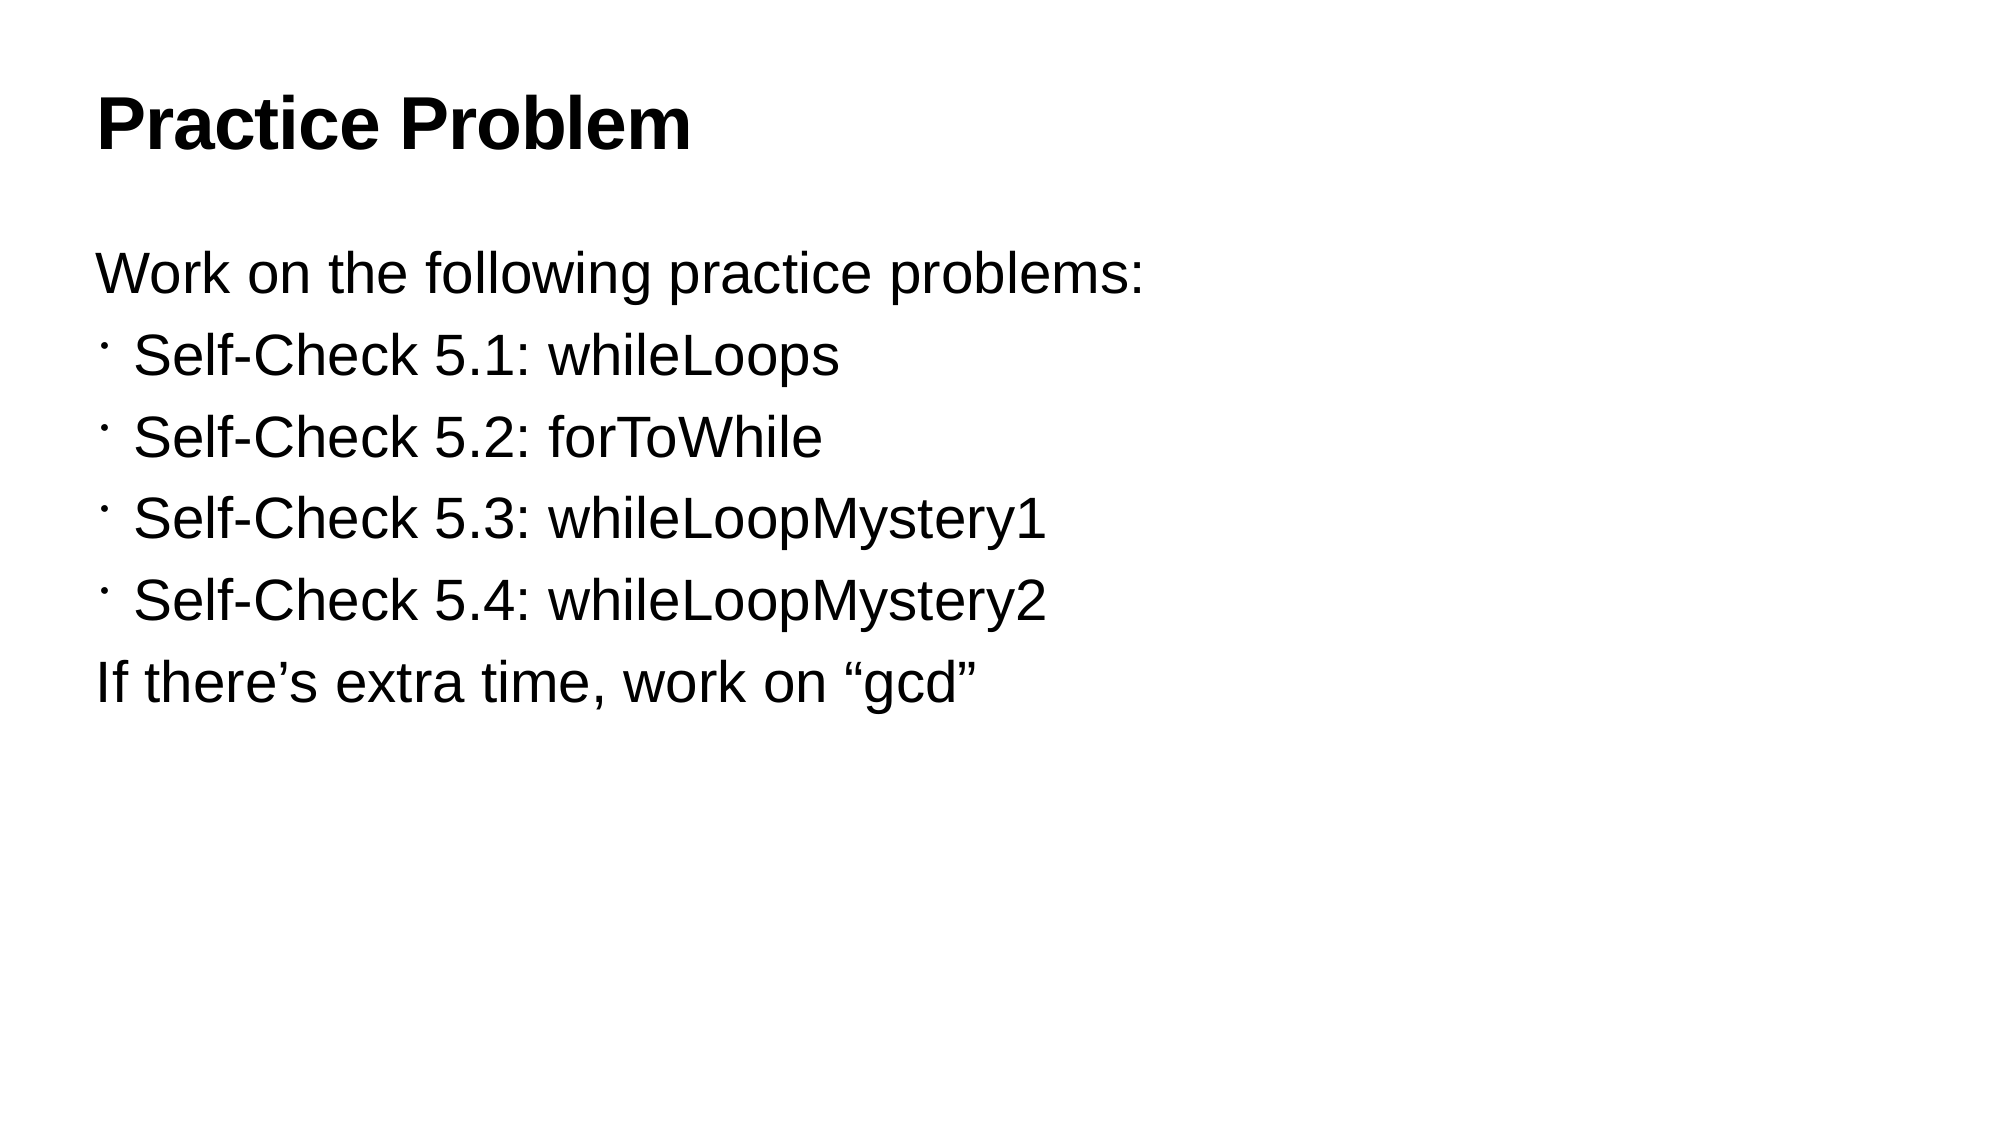

# Practice Problem
Work on the following practice problems:
Self-Check 5.1: whileLoops
Self-Check 5.2: forToWhile
Self-Check 5.3: whileLoopMystery1
Self-Check 5.4: whileLoopMystery2
If there’s extra time, work on “gcd”